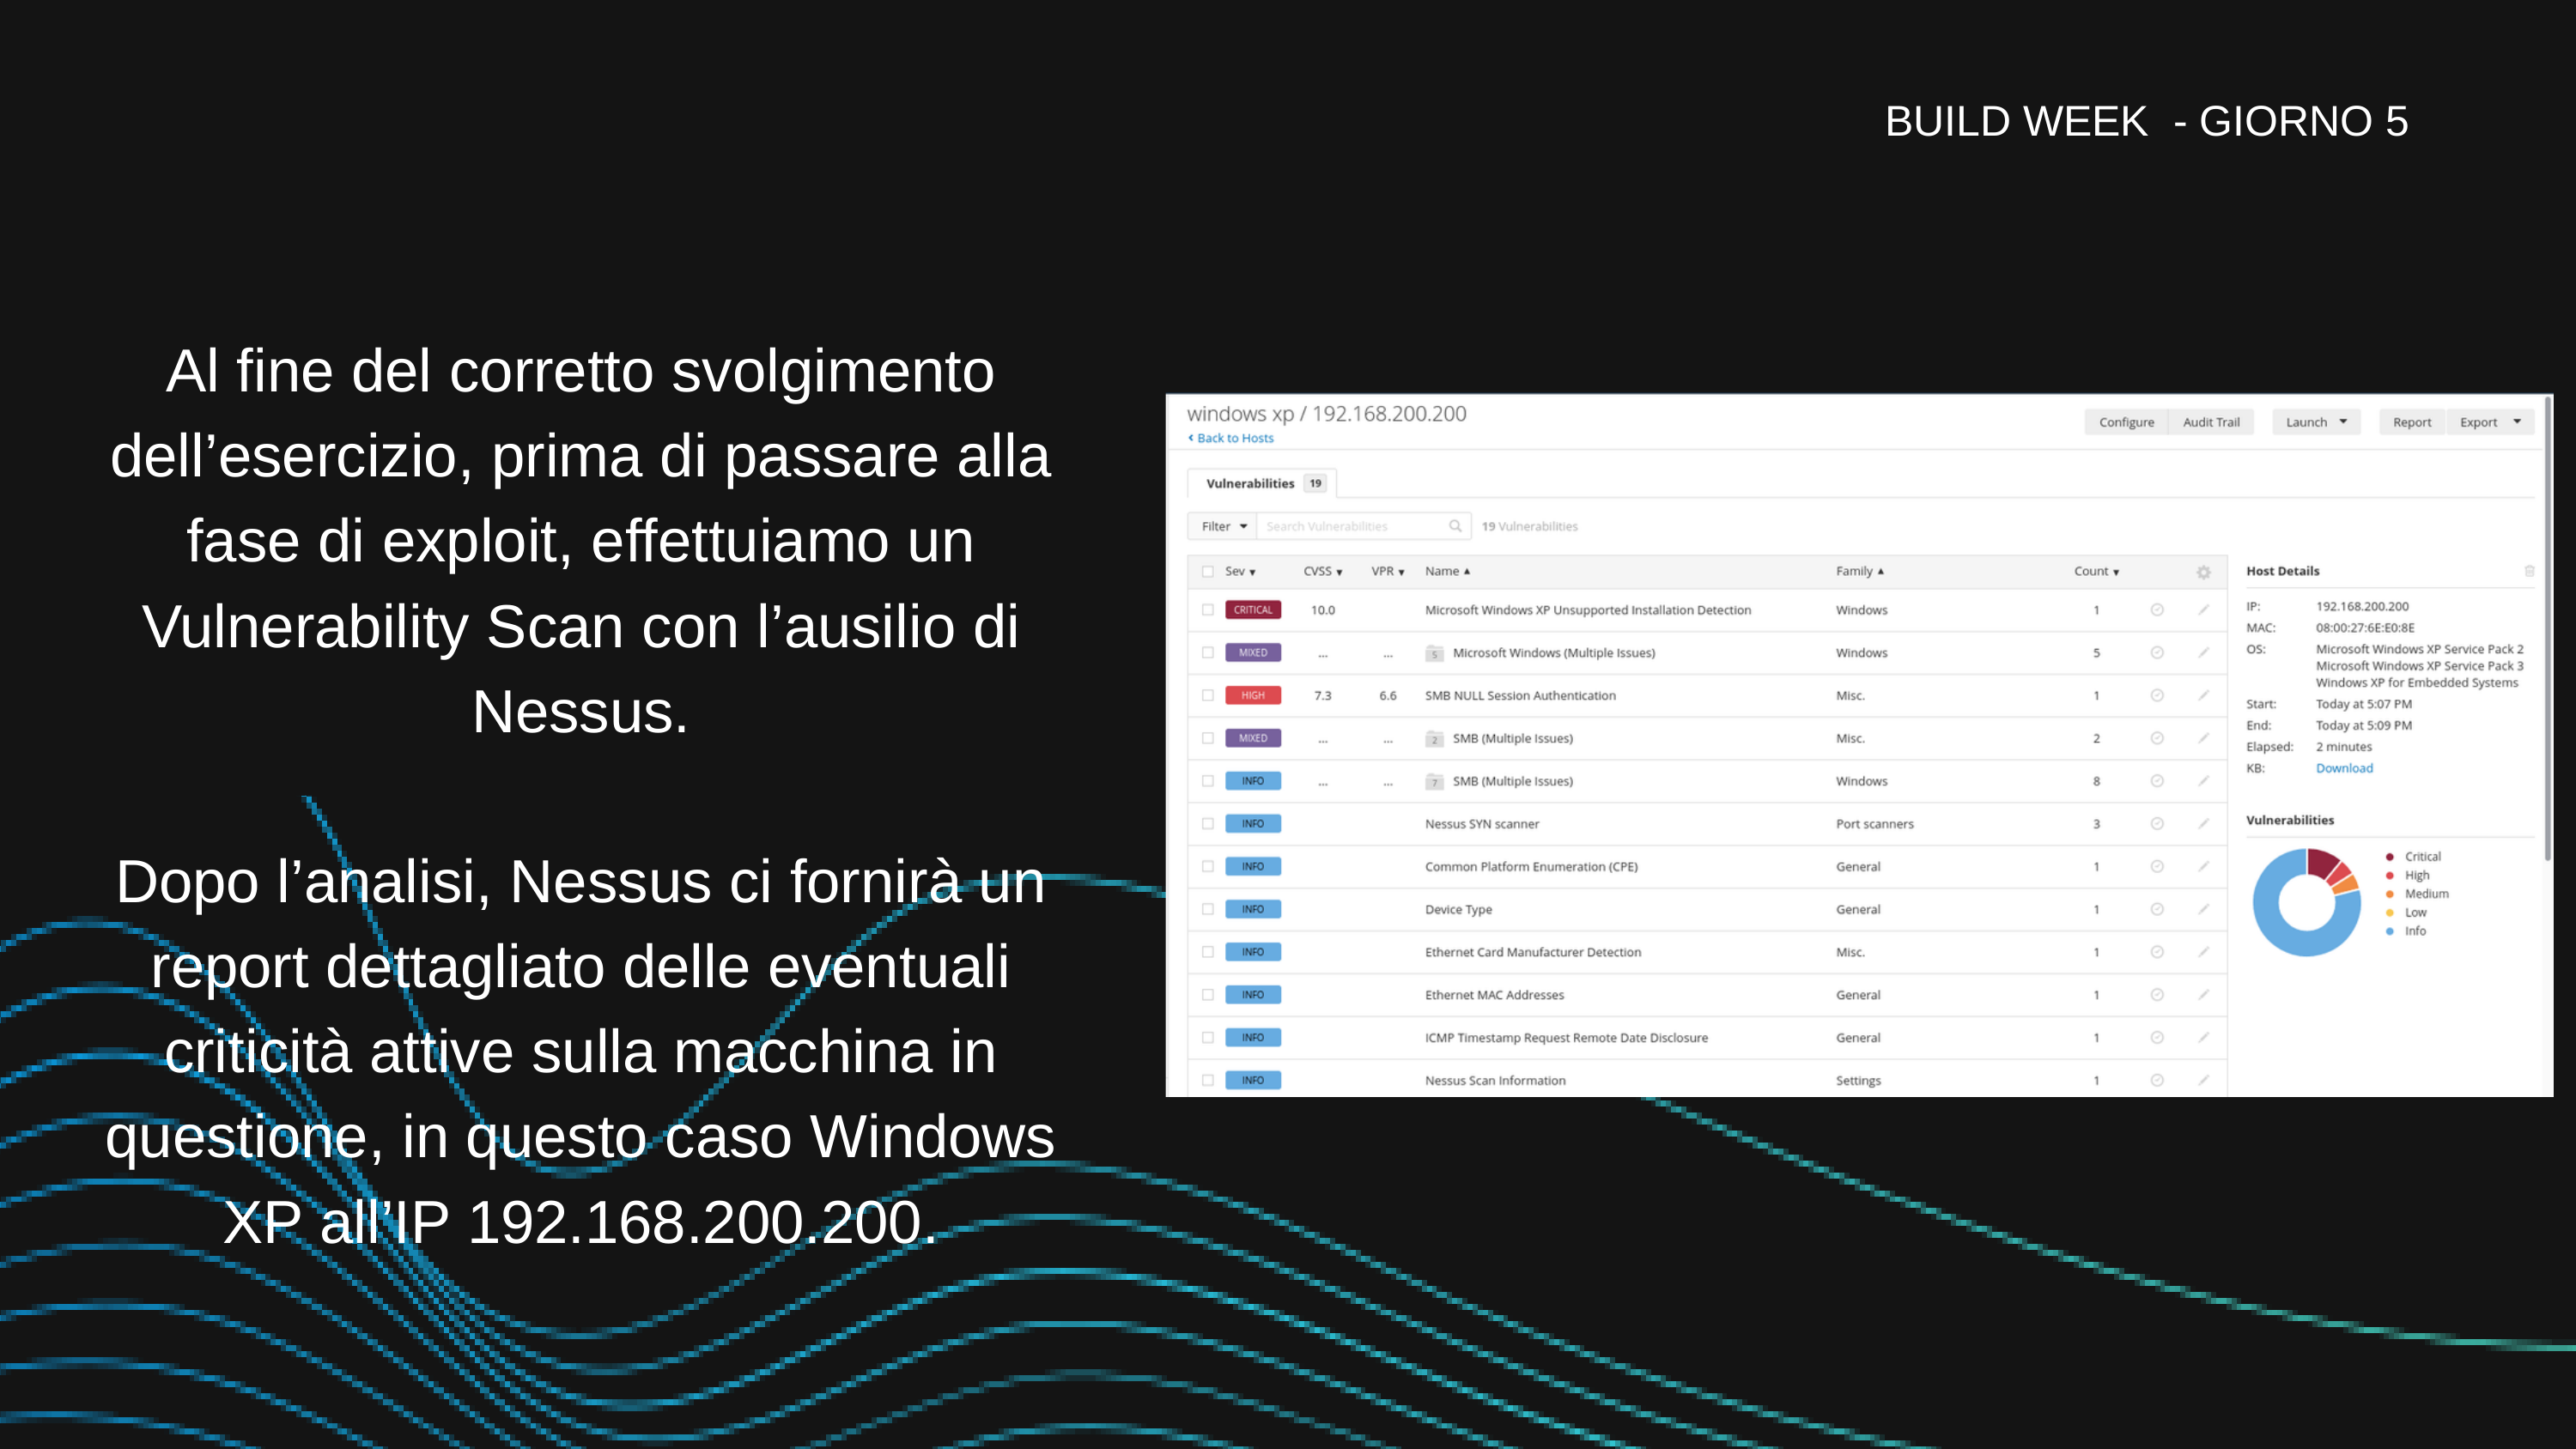

BUILD WEEK  - GIORNO 5
Al fine del corretto svolgimento dell’esercizio, prima di passare alla fase di exploit, effettuiamo un Vulnerability Scan con l’ausilio di Nessus.

Dopo l’analisi, Nessus ci fornirà un report dettagliato delle eventuali criticità attive sulla macchina in questione, in questo caso Windows XP all’IP 192.168.200.200.